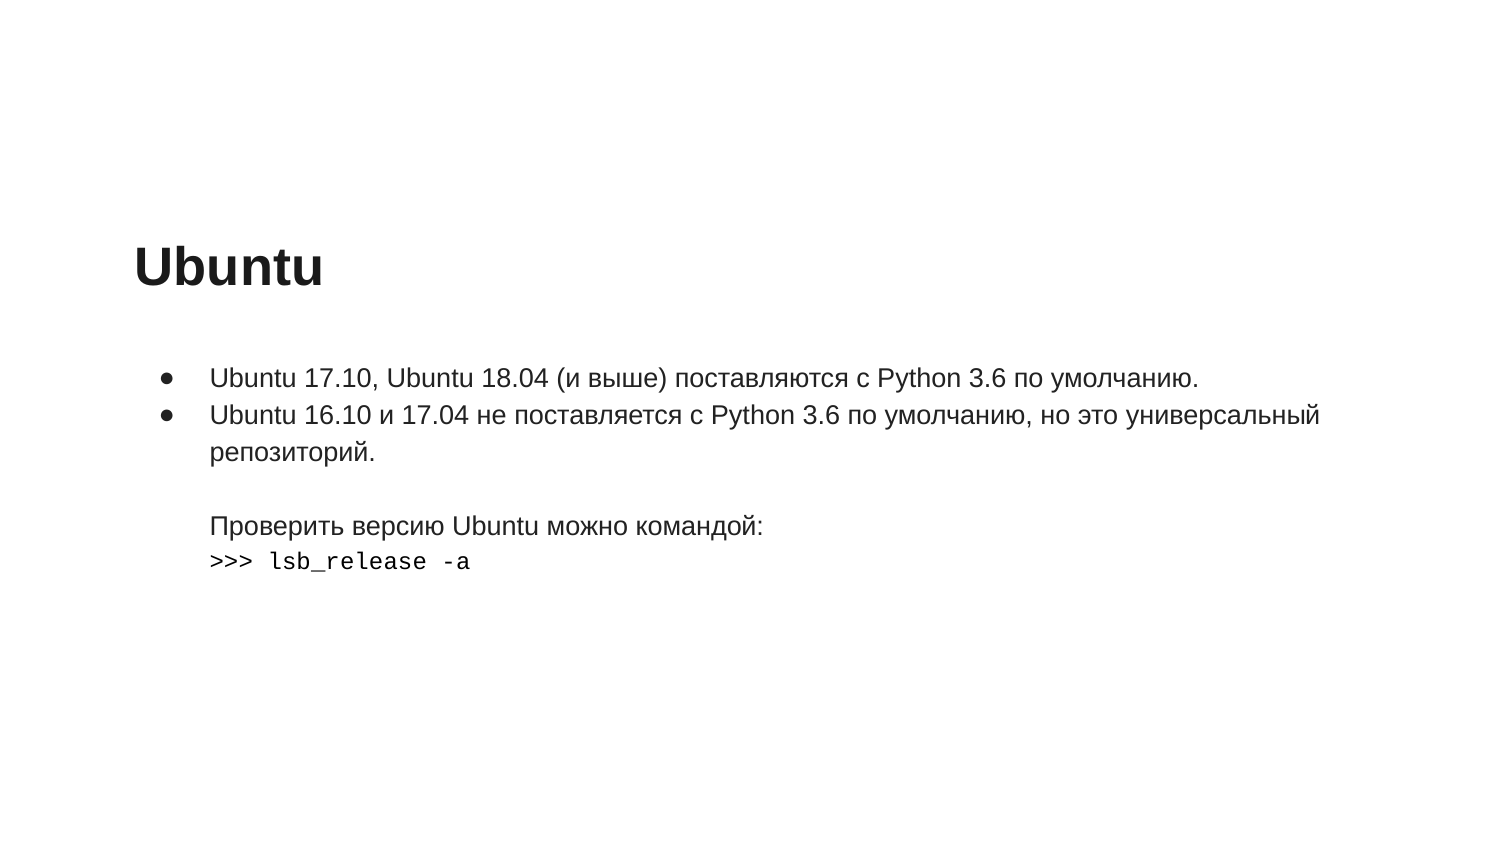

Ubuntu
Ubuntu 17.10, Ubuntu 18.04 (и выше) поставляются с Python 3.6 по умолчанию.
Ubuntu 16.10 и 17.04 не поставляется с Python 3.6 по умолчанию, но это универсальный репозиторий.

Проверить версию Ubuntu можно командой:
>>> lsb_release -a